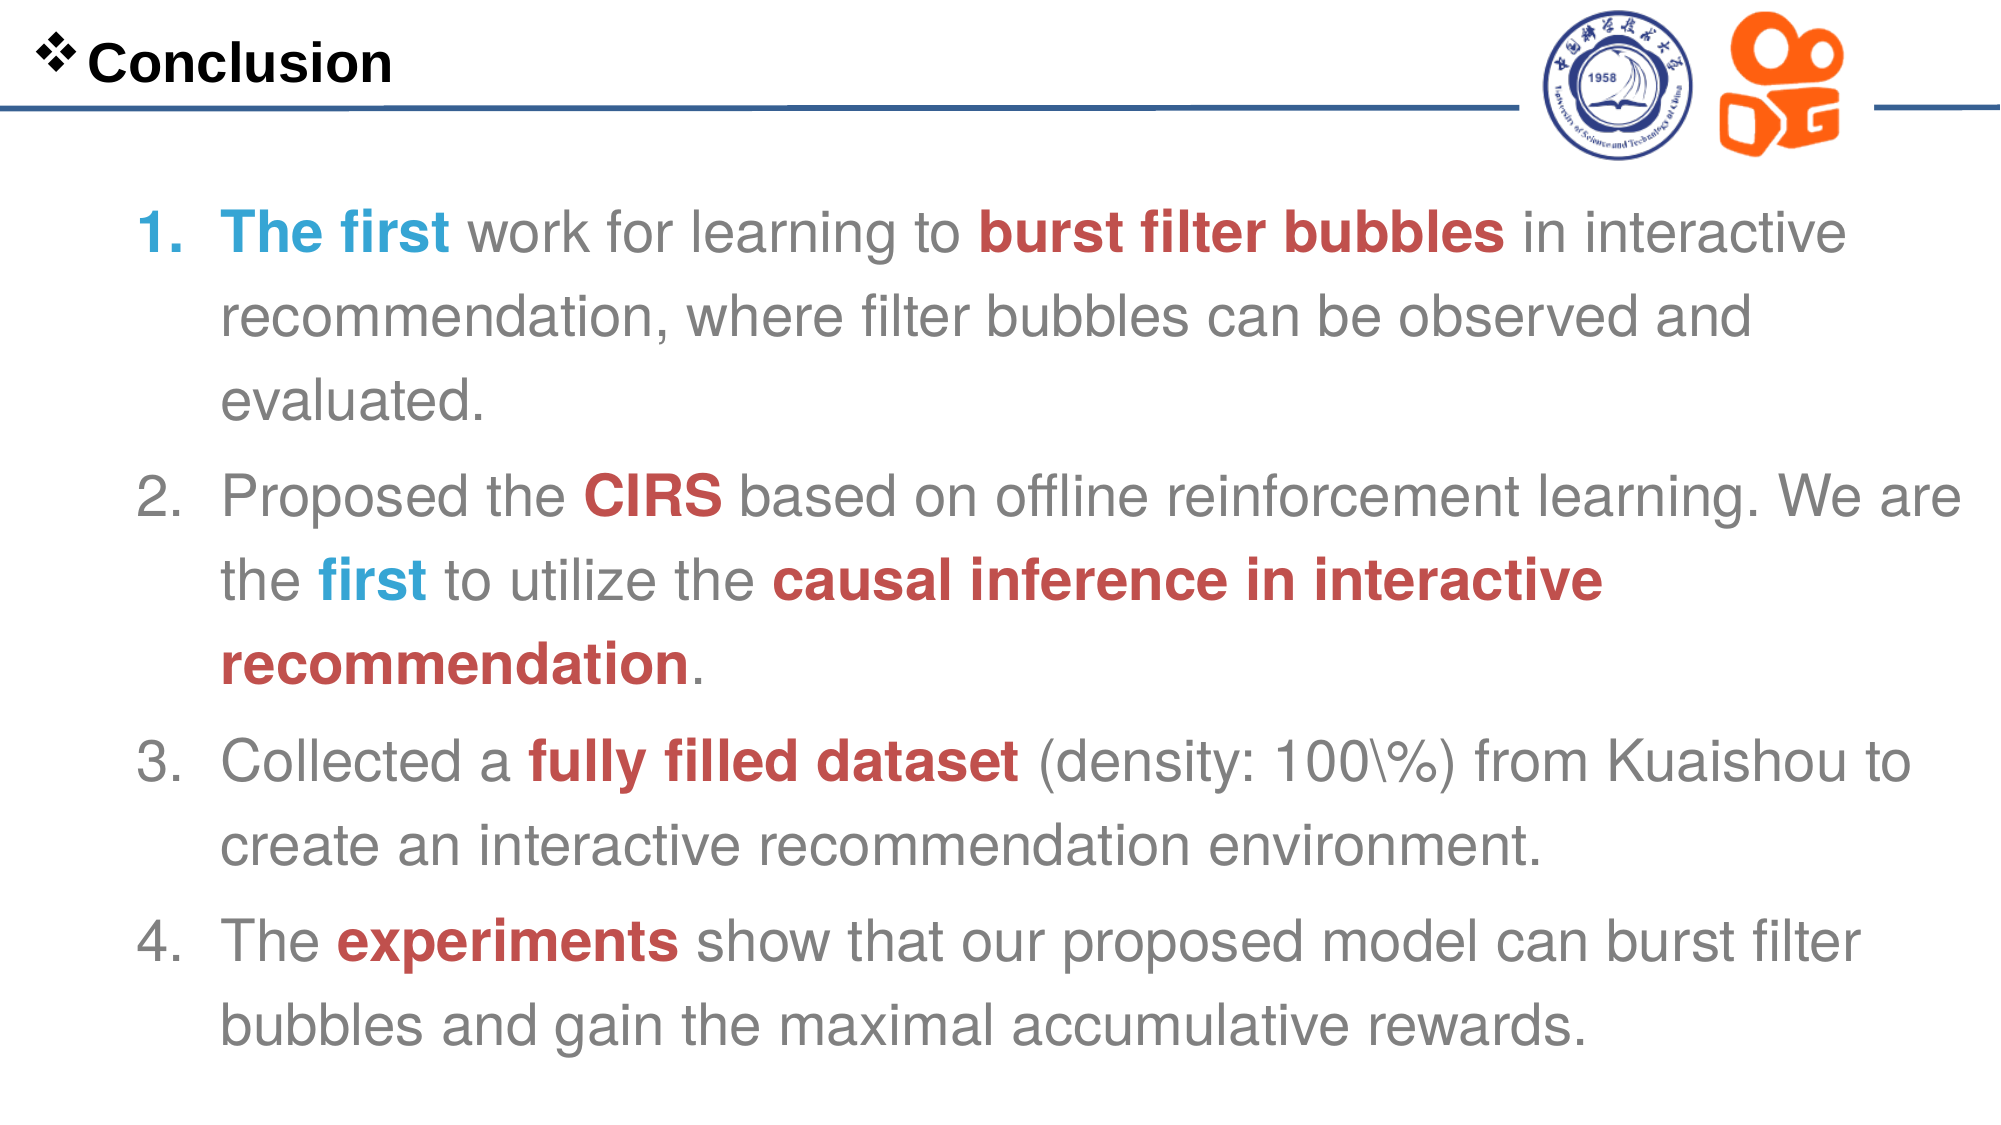

Conclusion
The first work for learning to burst filter bubbles in interactive recommendation, where filter bubbles can be observed and evaluated.
Proposed the CIRS based on offline reinforcement learning. We are the first to utilize the causal inference in interactive recommendation.
Collected a fully filled dataset (density: 100\%) from Kuaishou to create an interactive recommendation environment.
The experiments show that our proposed model can burst filter bubbles and gain the maximal accumulative rewards.